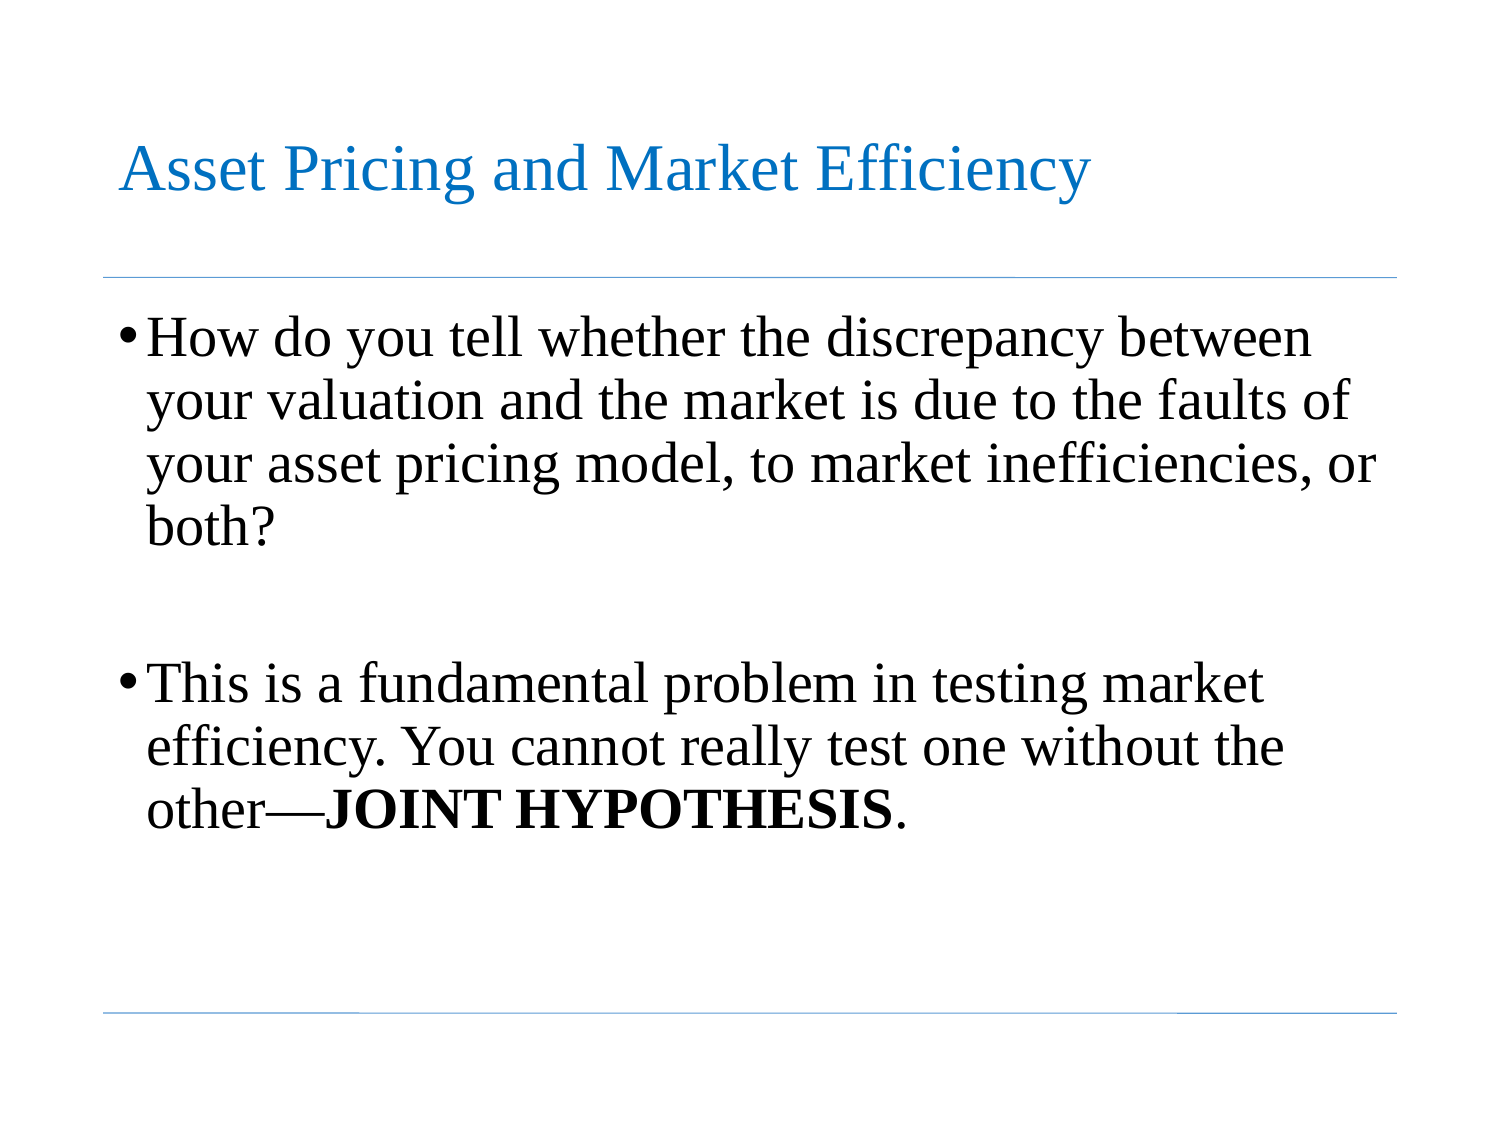

# Asset Pricing and Market Efficiency
How do you tell whether the discrepancy between your valuation and the market is due to the faults of your asset pricing model, to market inefficiencies, or both?

This is a fundamental problem in testing market efficiency. You cannot really test one without the other—JOINT HYPOTHESIS.